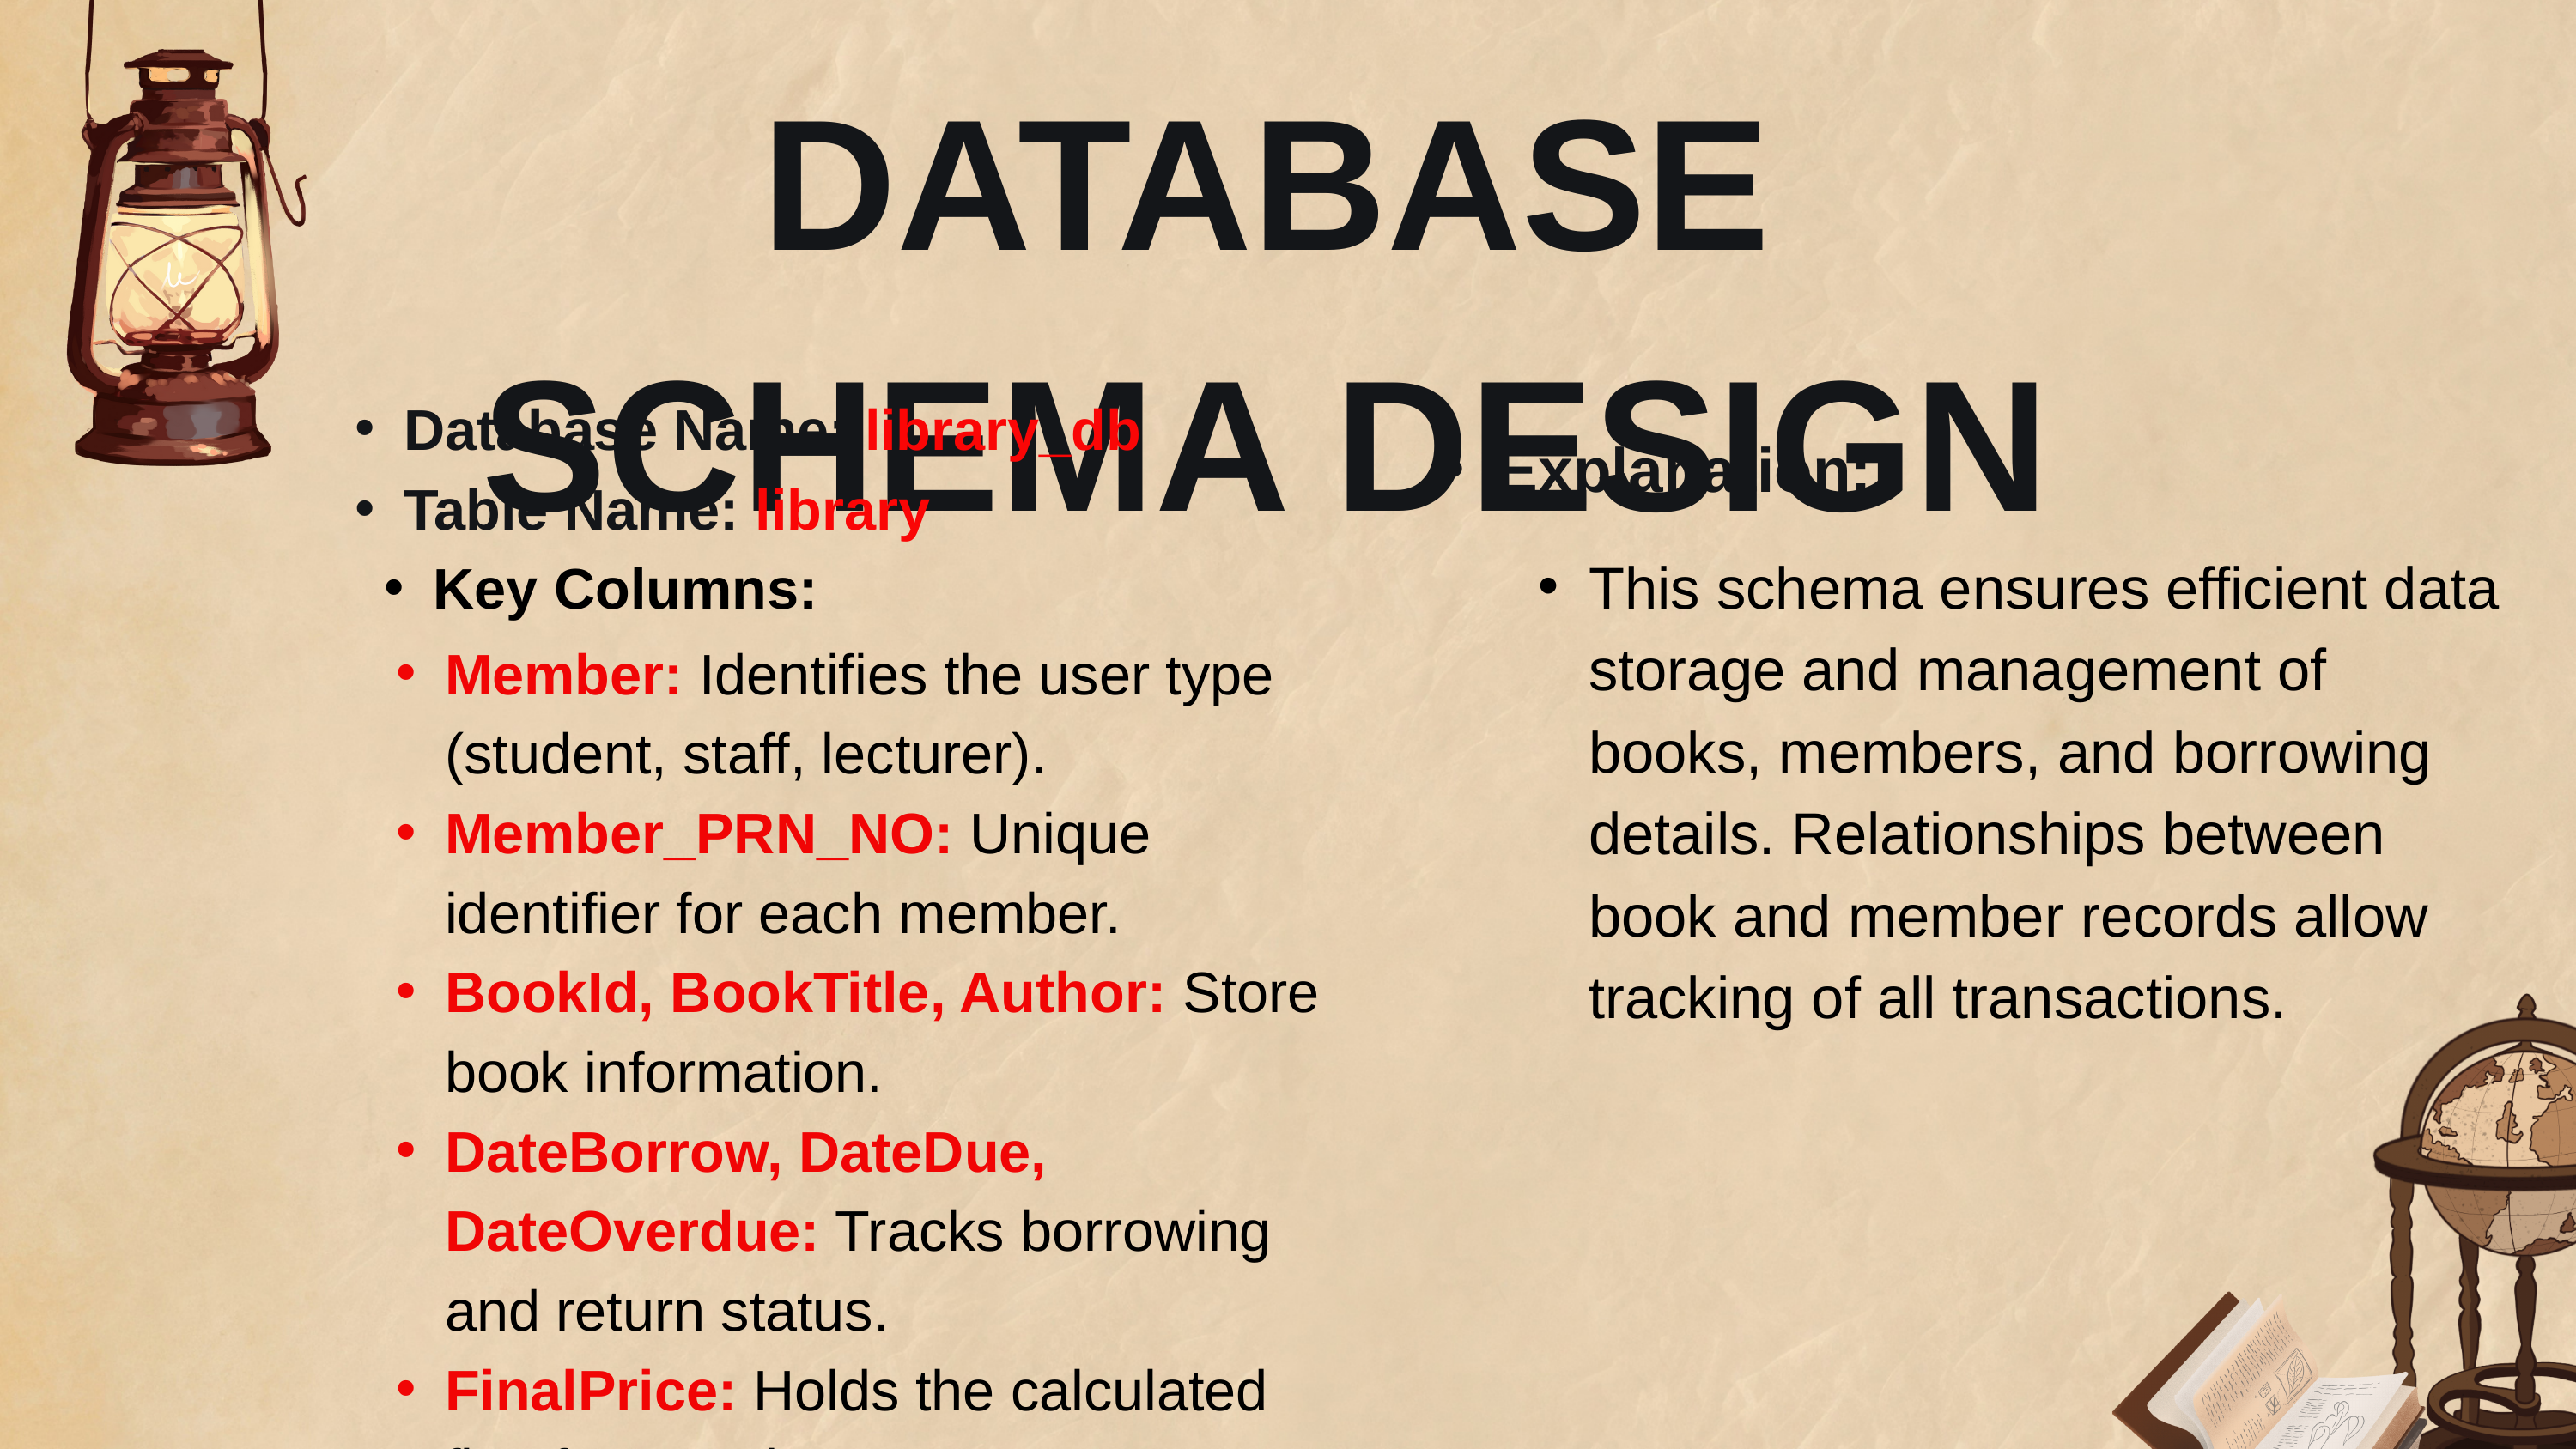

DATABASE SCHEMA DESIGN
Database Name: library_db
Table Name: library
Explanation:
This schema ensures efficient data storage and management of books, members, and borrowing details. Relationships between book and member records allow tracking of all transactions.
Key Columns:
Member: Identifies the user type (student, staff, lecturer).
Member_PRN_NO: Unique identifier for each member.
BookId, BookTitle, Author: Store book information.
DateBorrow, DateDue, DateOverdue: Tracks borrowing and return status.
FinalPrice: Holds the calculated fine for overdue returns.